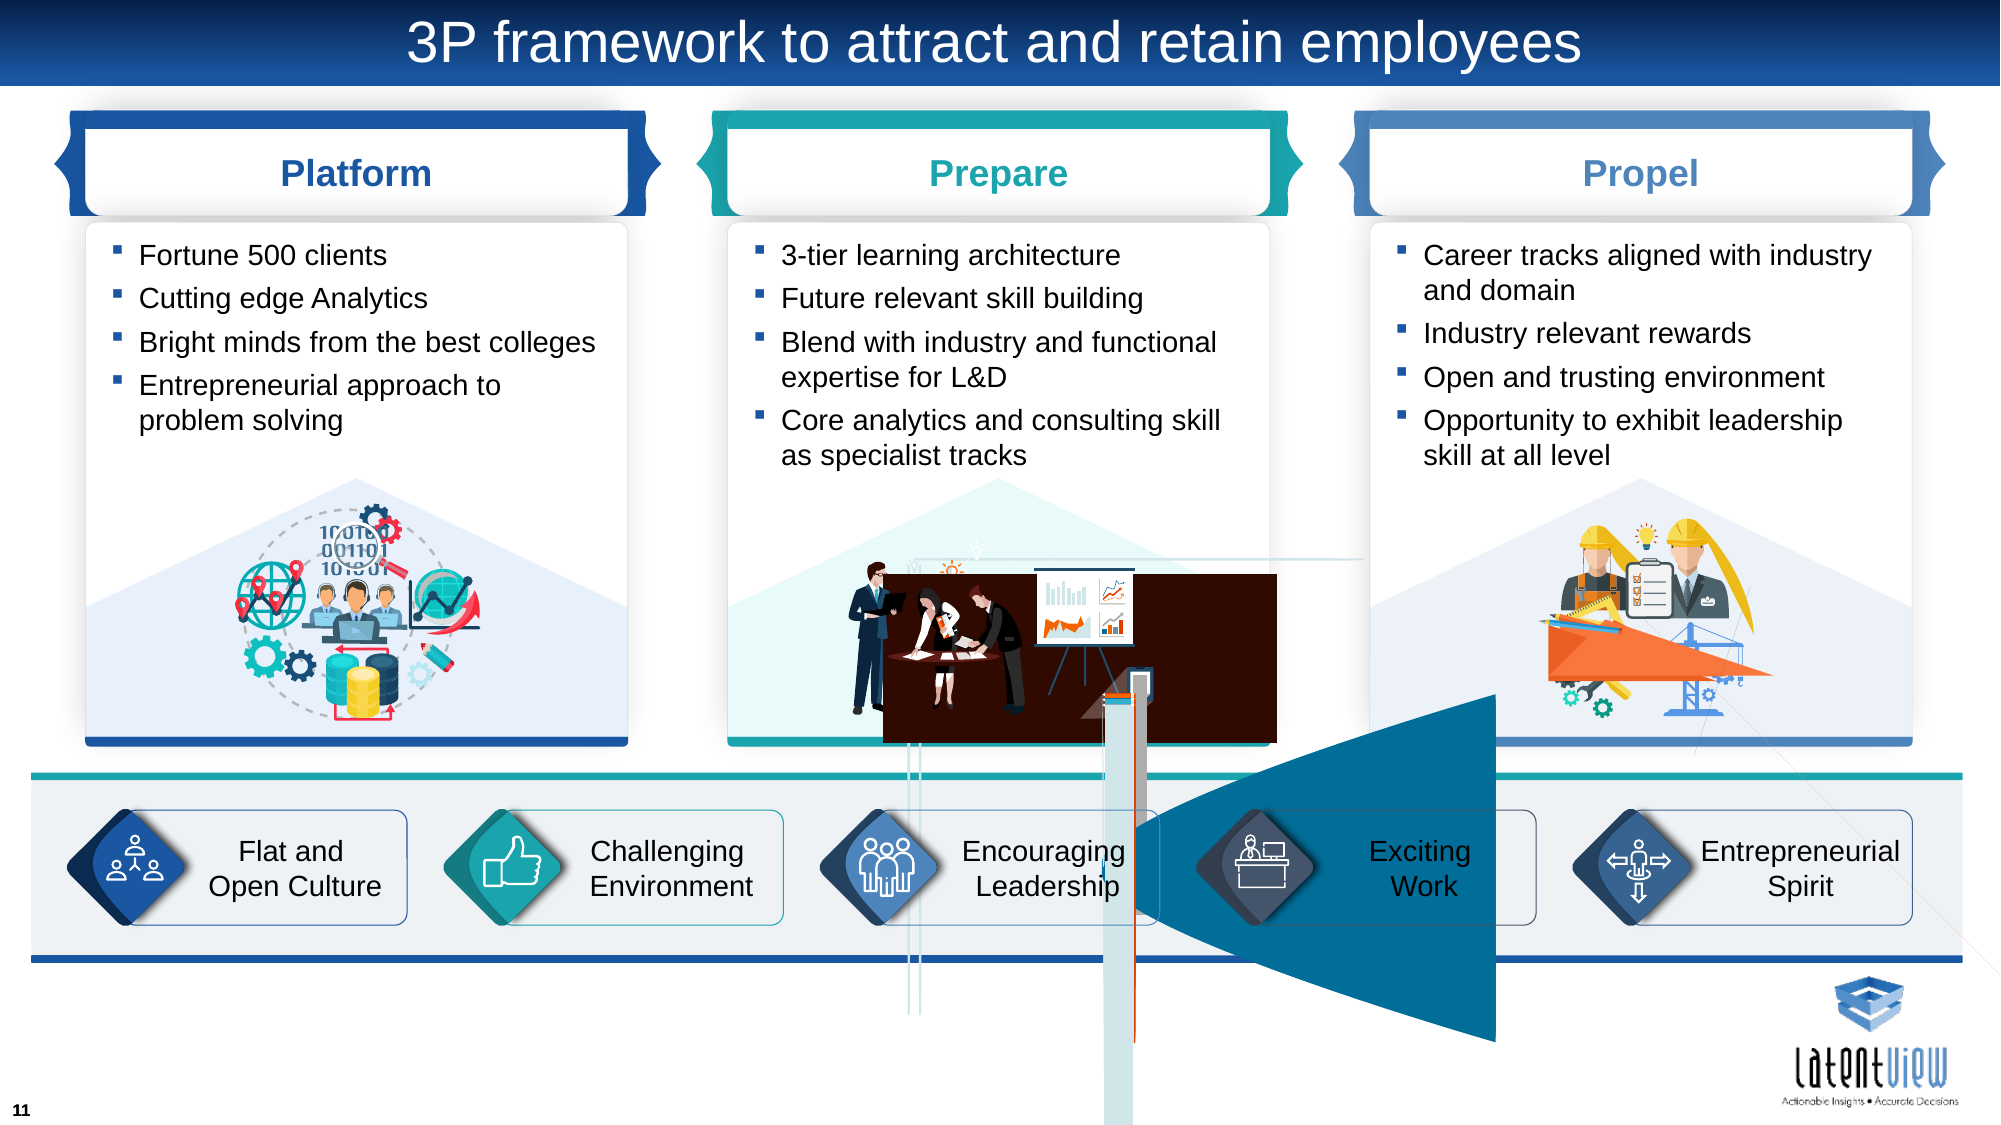

# 3P framework to attract and retain employees

Platform
Prepare
Propel

Fortune 500 clients
Cutting edge Analytics
Bright minds from the best colleges
Entrepreneurial approach to problem solving
3-tier learning architecture
Future relevant skill building
Blend with industry and functional expertise for L&D
Core analytics and consulting skill as specialist tracks
Career tracks aligned with industry and domain
Industry relevant rewards
Open and trusting environment
Opportunity to exhibit leadership skill at all level

Flat and
Open Culture

Challenging
Environment

Encouraging
Leadership

Exciting
Work

Entrepreneurial Spirit